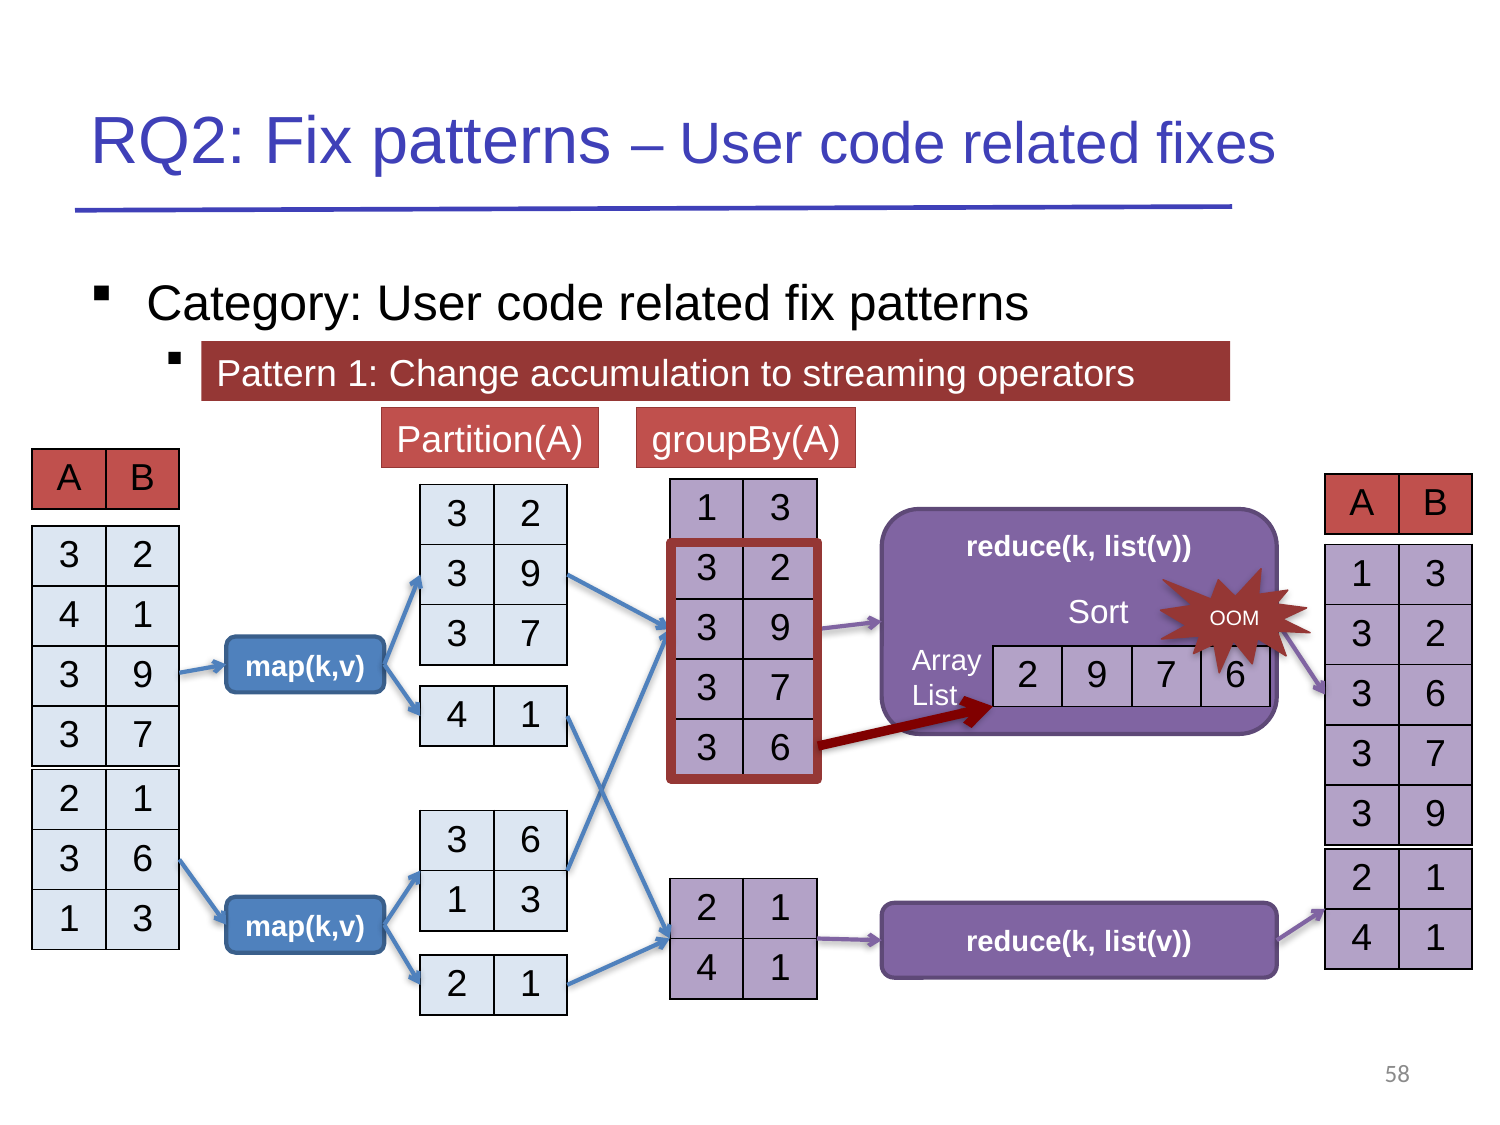

# RQ2: Fix patterns – User code related fixes
Category: User code related fix patterns
Lower framework buffer size

Pattern 1: Change accumulation to streaming operators
Partition(A)
groupBy(A)
| A | B |
| --- | --- |
| A | B |
| --- | --- |
| 1 | 3 |
| --- | --- |
| 3 | 2 |
| 3 | 9 |
| 3 | 7 |
| 3 | 6 |
| 3 | 2 |
| --- | --- |
| 3 | 9 |
| 3 | 7 |
reduce(k, list(v))
| 3 | 2 |
| --- | --- |
| 4 | 1 |
| 3 | 9 |
| 3 | 7 |

| 1 | 3 |
| --- | --- |
| 3 | 2 |
| 3 | 6 |
| 3 | 7 |
| 3 | 9 |
OOM
Sort
Array
List
map(k,v)
| 2 | 9 | 7 | 6 |
| --- | --- | --- | --- |
| 4 | 1 |
| --- | --- |
| 2 | 1 |
| --- | --- |
| 3 | 6 |
| 1 | 3 |
| 3 | 6 |
| --- | --- |
| 1 | 3 |
| 2 | 1 |
| --- | --- |
| 4 | 1 |
| 2 | 1 |
| --- | --- |
| 4 | 1 |
map(k,v)
reduce(k, list(v))
| 2 | 1 |
| --- | --- |
58